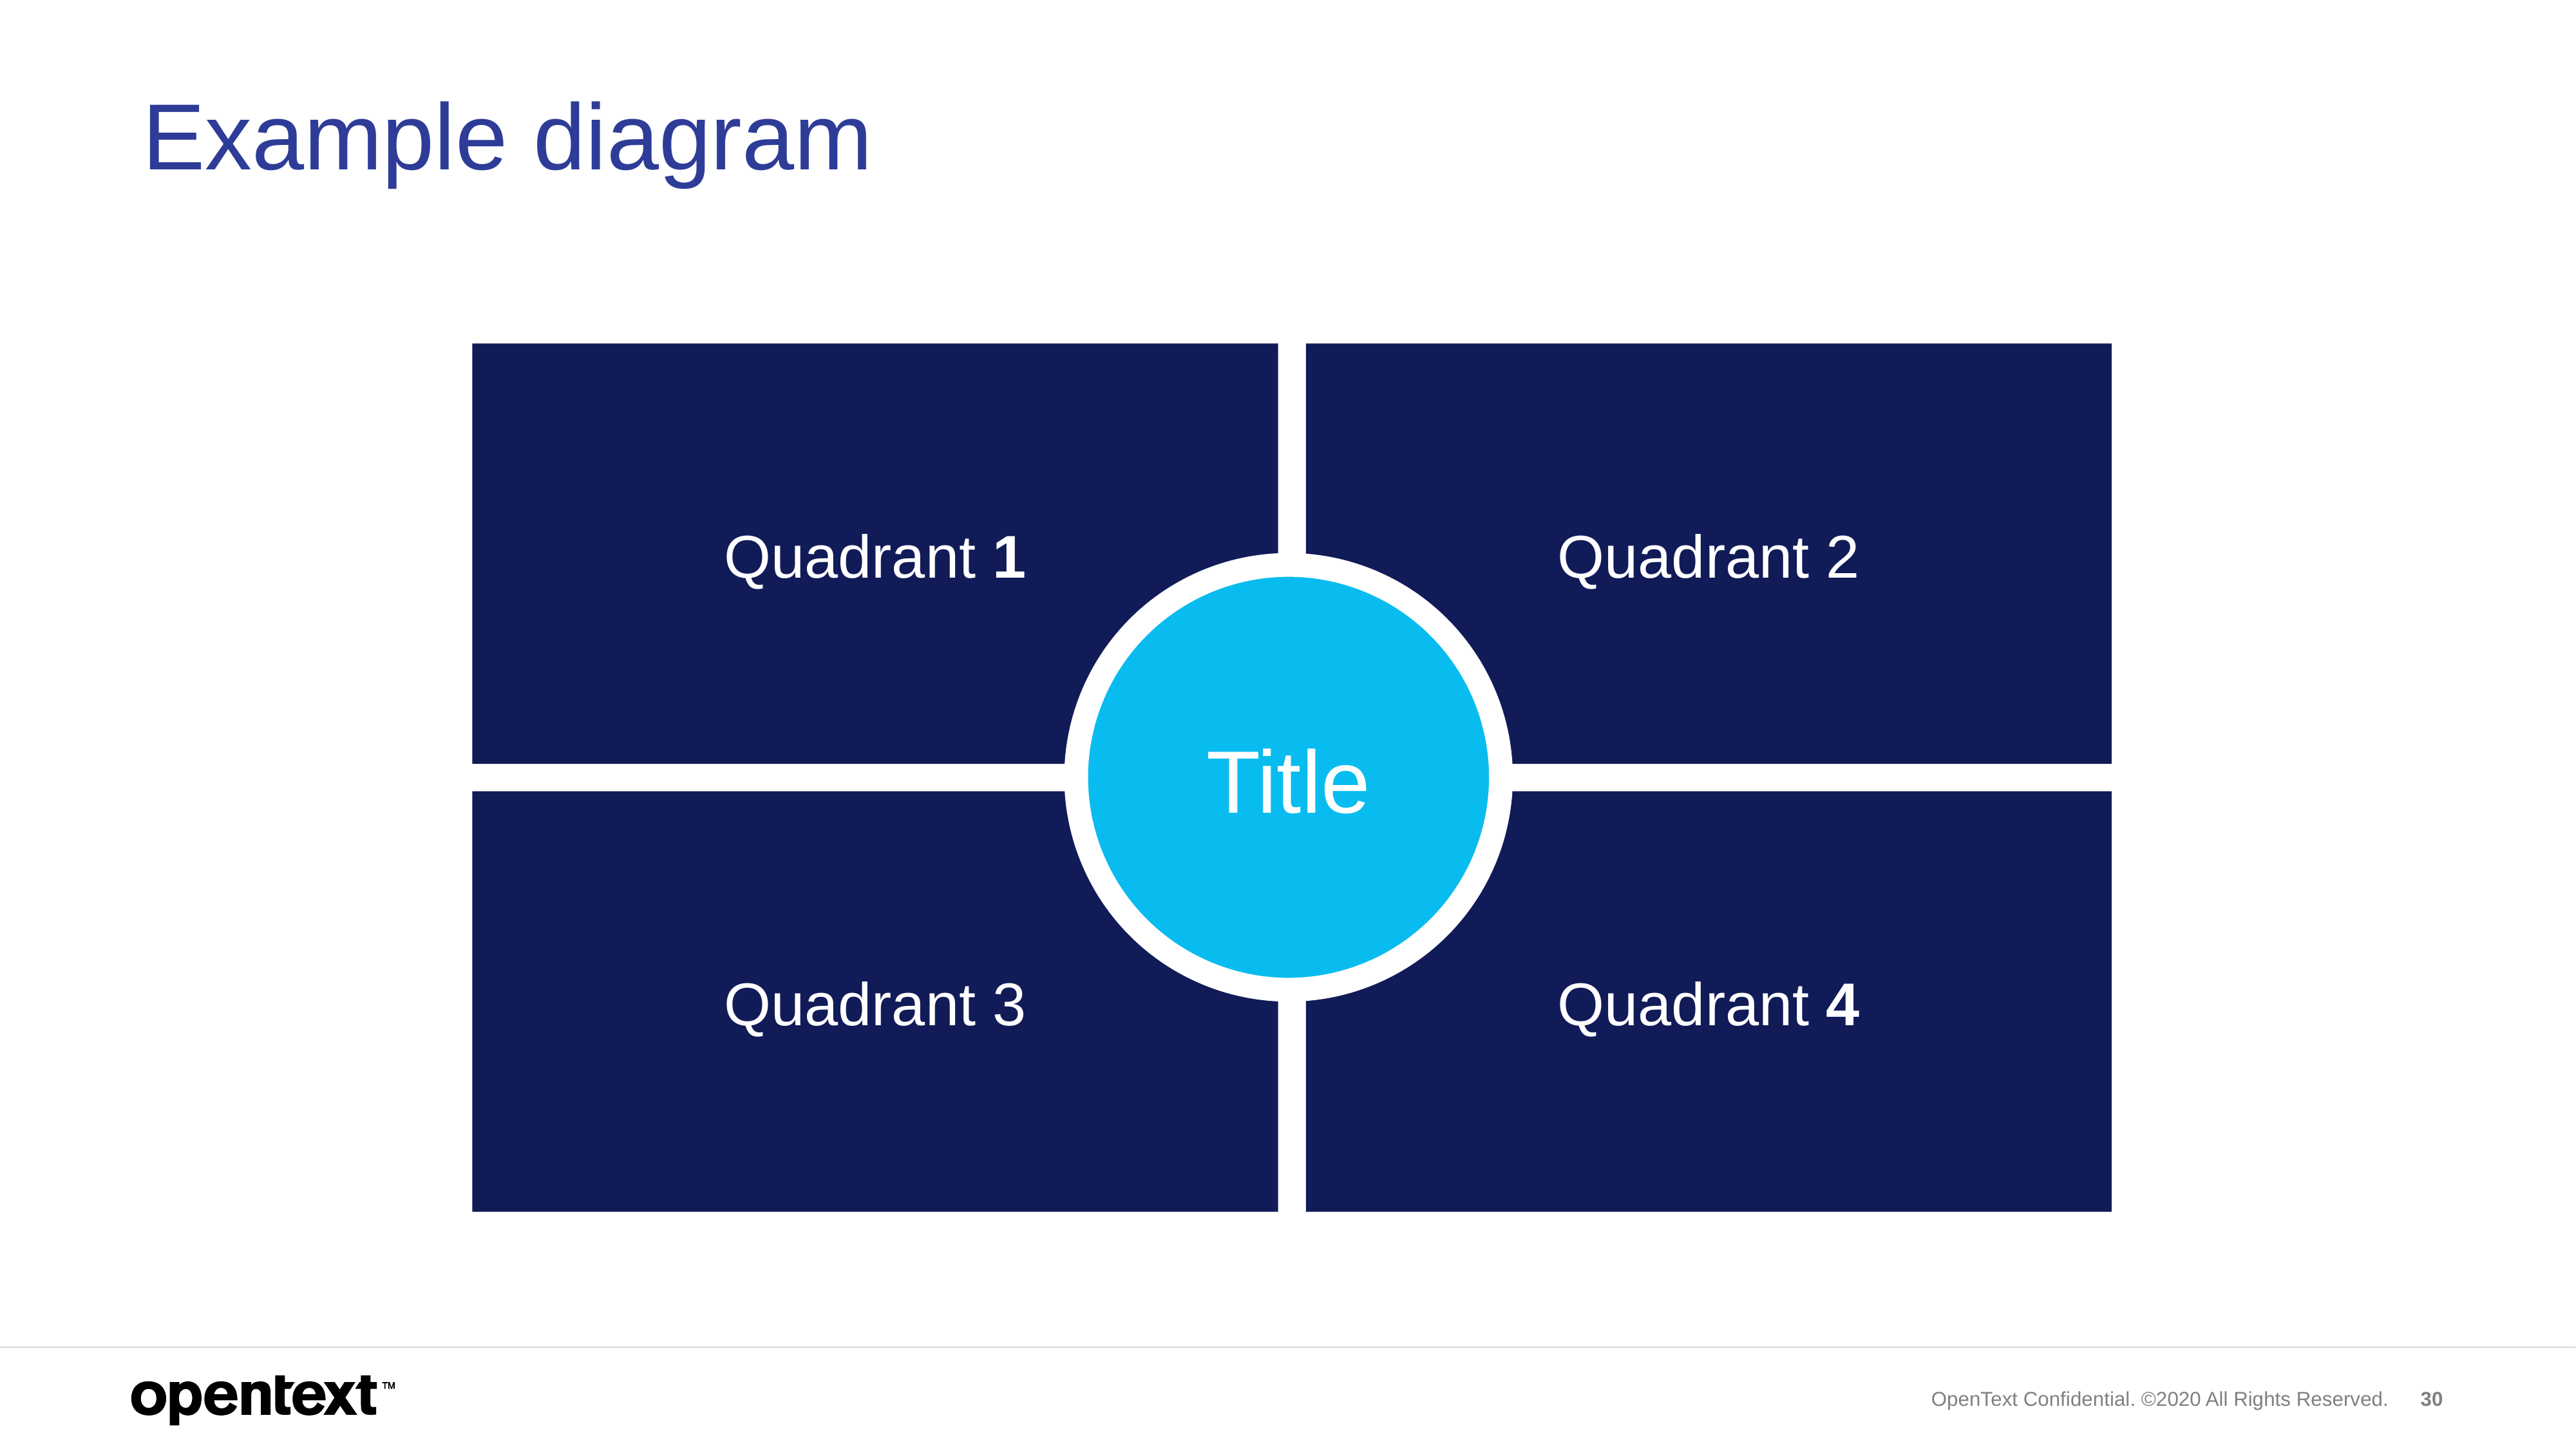

# Example diagram
Quadrant 1
Quadrant 2
Title
Quadrant 3
Quadrant 4